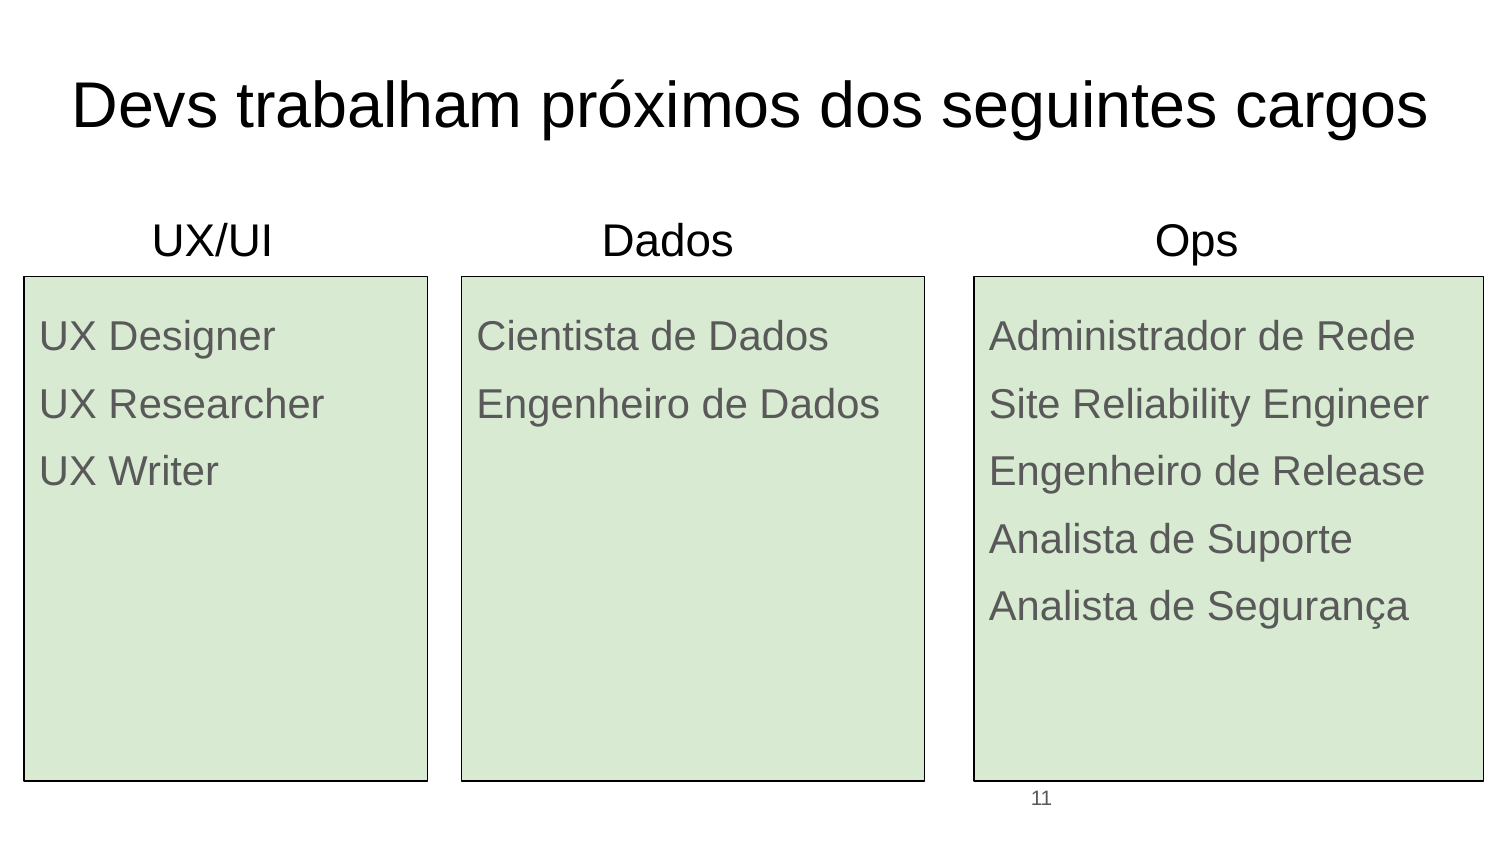

# Devs trabalham próximos dos seguintes cargos
UX/UI
Dados
Ops
UX Designer
UX Researcher
UX Writer
Cientista de Dados
Engenheiro de Dados
Administrador de Rede
Site Reliability Engineer
Engenheiro de Release
Analista de Suporte
Analista de Segurança
11